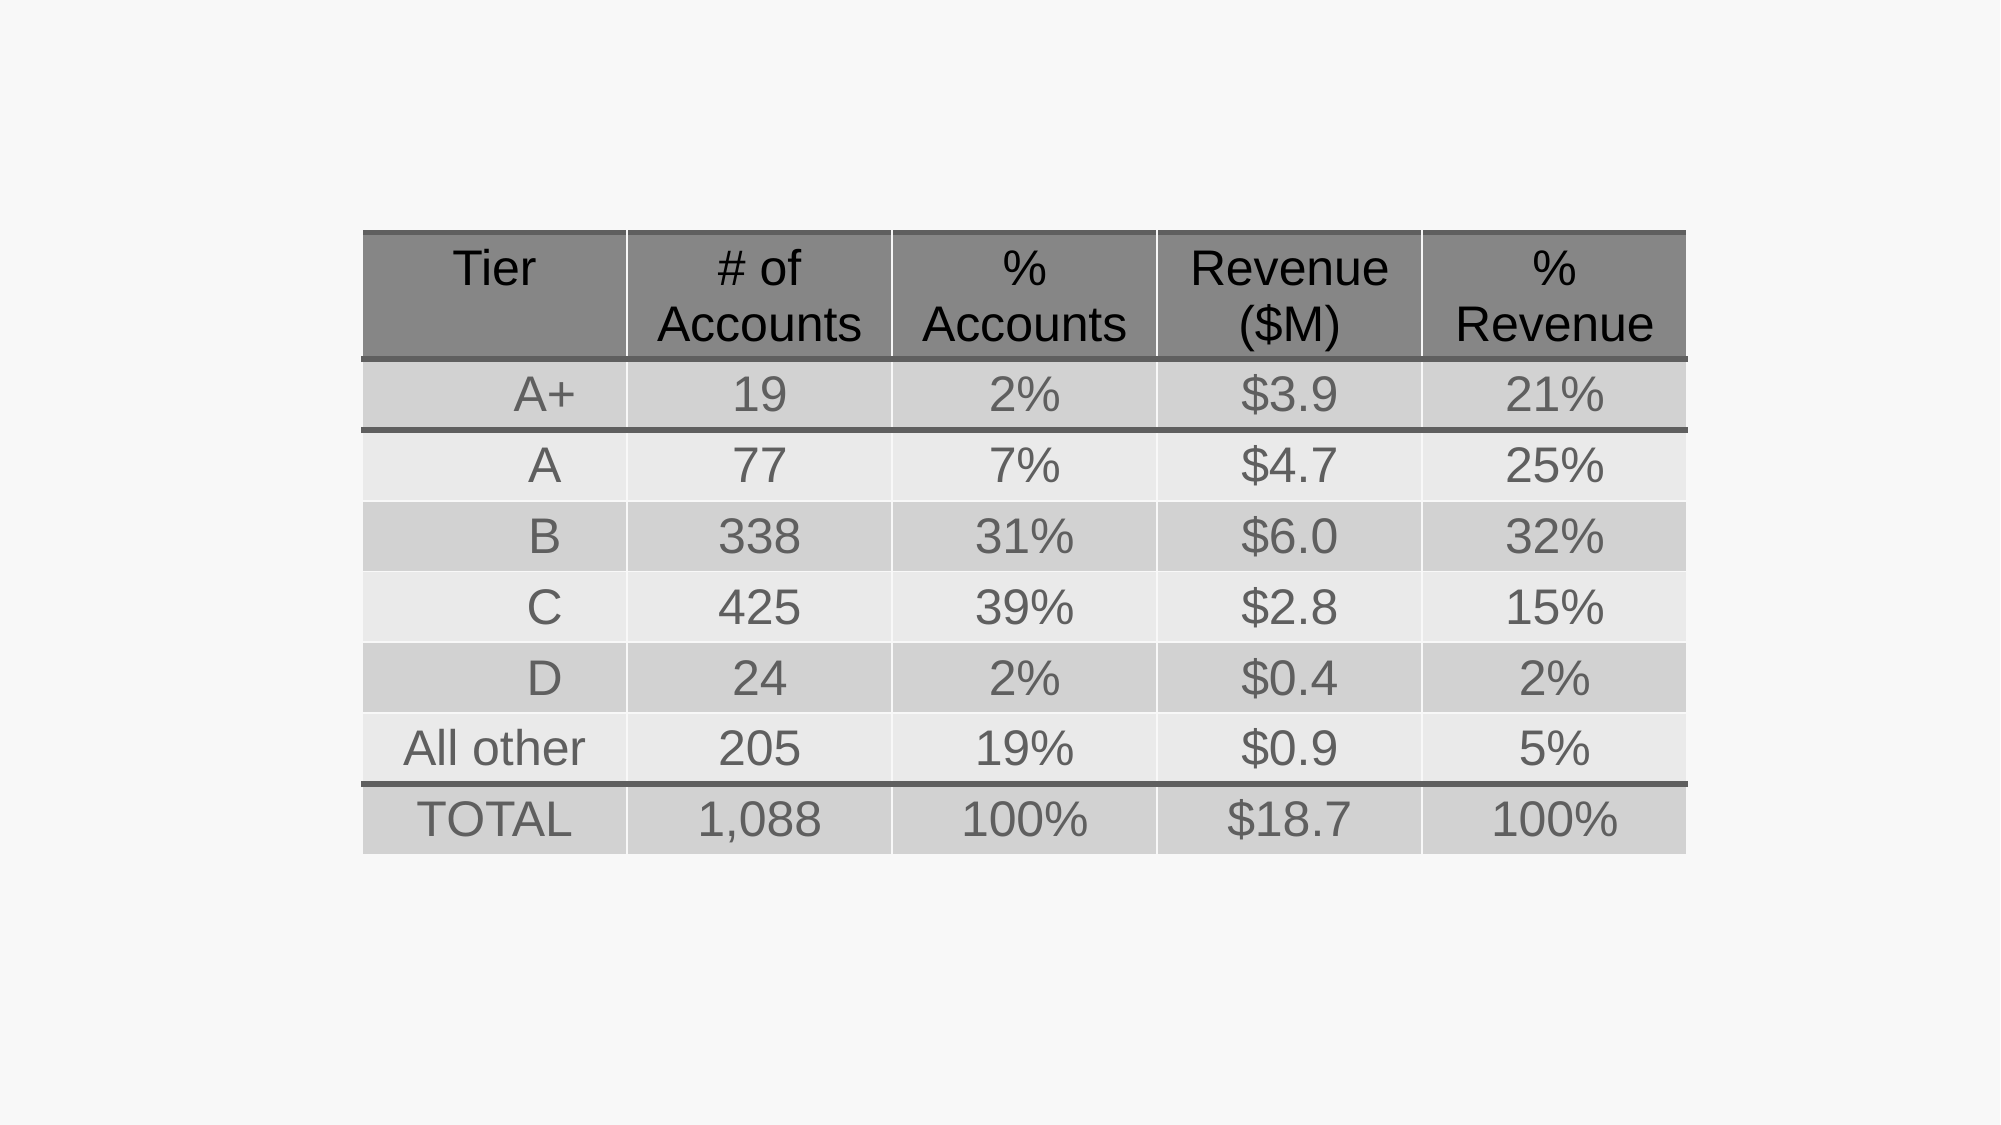

| Tier | # of Accounts | % Accounts | Revenue ($M) | % Revenue |
| --- | --- | --- | --- | --- |
| A+ | 19 | 2% | $3.9 | 21% |
| A | 77 | 7% | $4.7 | 25% |
| B | 338 | 31% | $6.0 | 32% |
| C | 425 | 39% | $2.8 | 15% |
| D | 24 | 2% | $0.4 | 2% |
| All other | 205 | 19% | $0.9 | 5% |
| TOTAL | 1,088 | 100% | $18.7 | 100% |